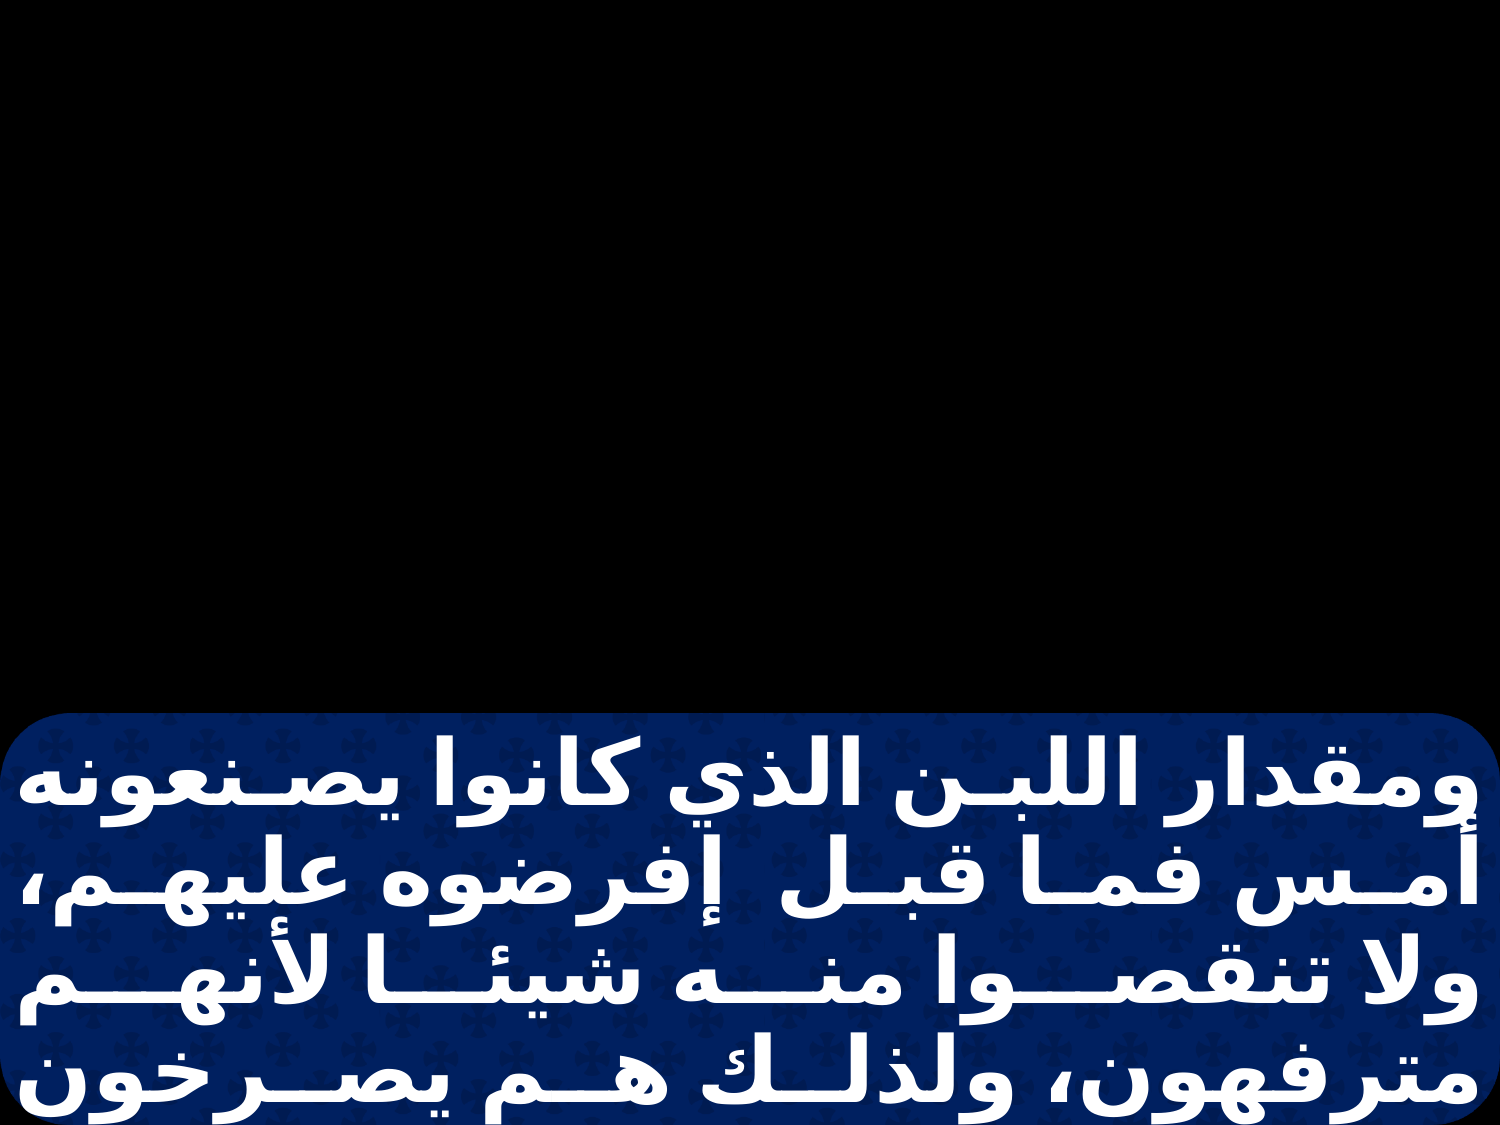

ومقدار اللبن الذي كانوا يصنعونه أمس فما قبل  إفرضوه عليهم، ولا تنقصوا منه شيئا لأنهم مترفهون، ولذلك هم يصرخون ويقولون: نمضي  ونذبح لإلهنا. ليثقل العمل على الشعب فيشتغلوا به